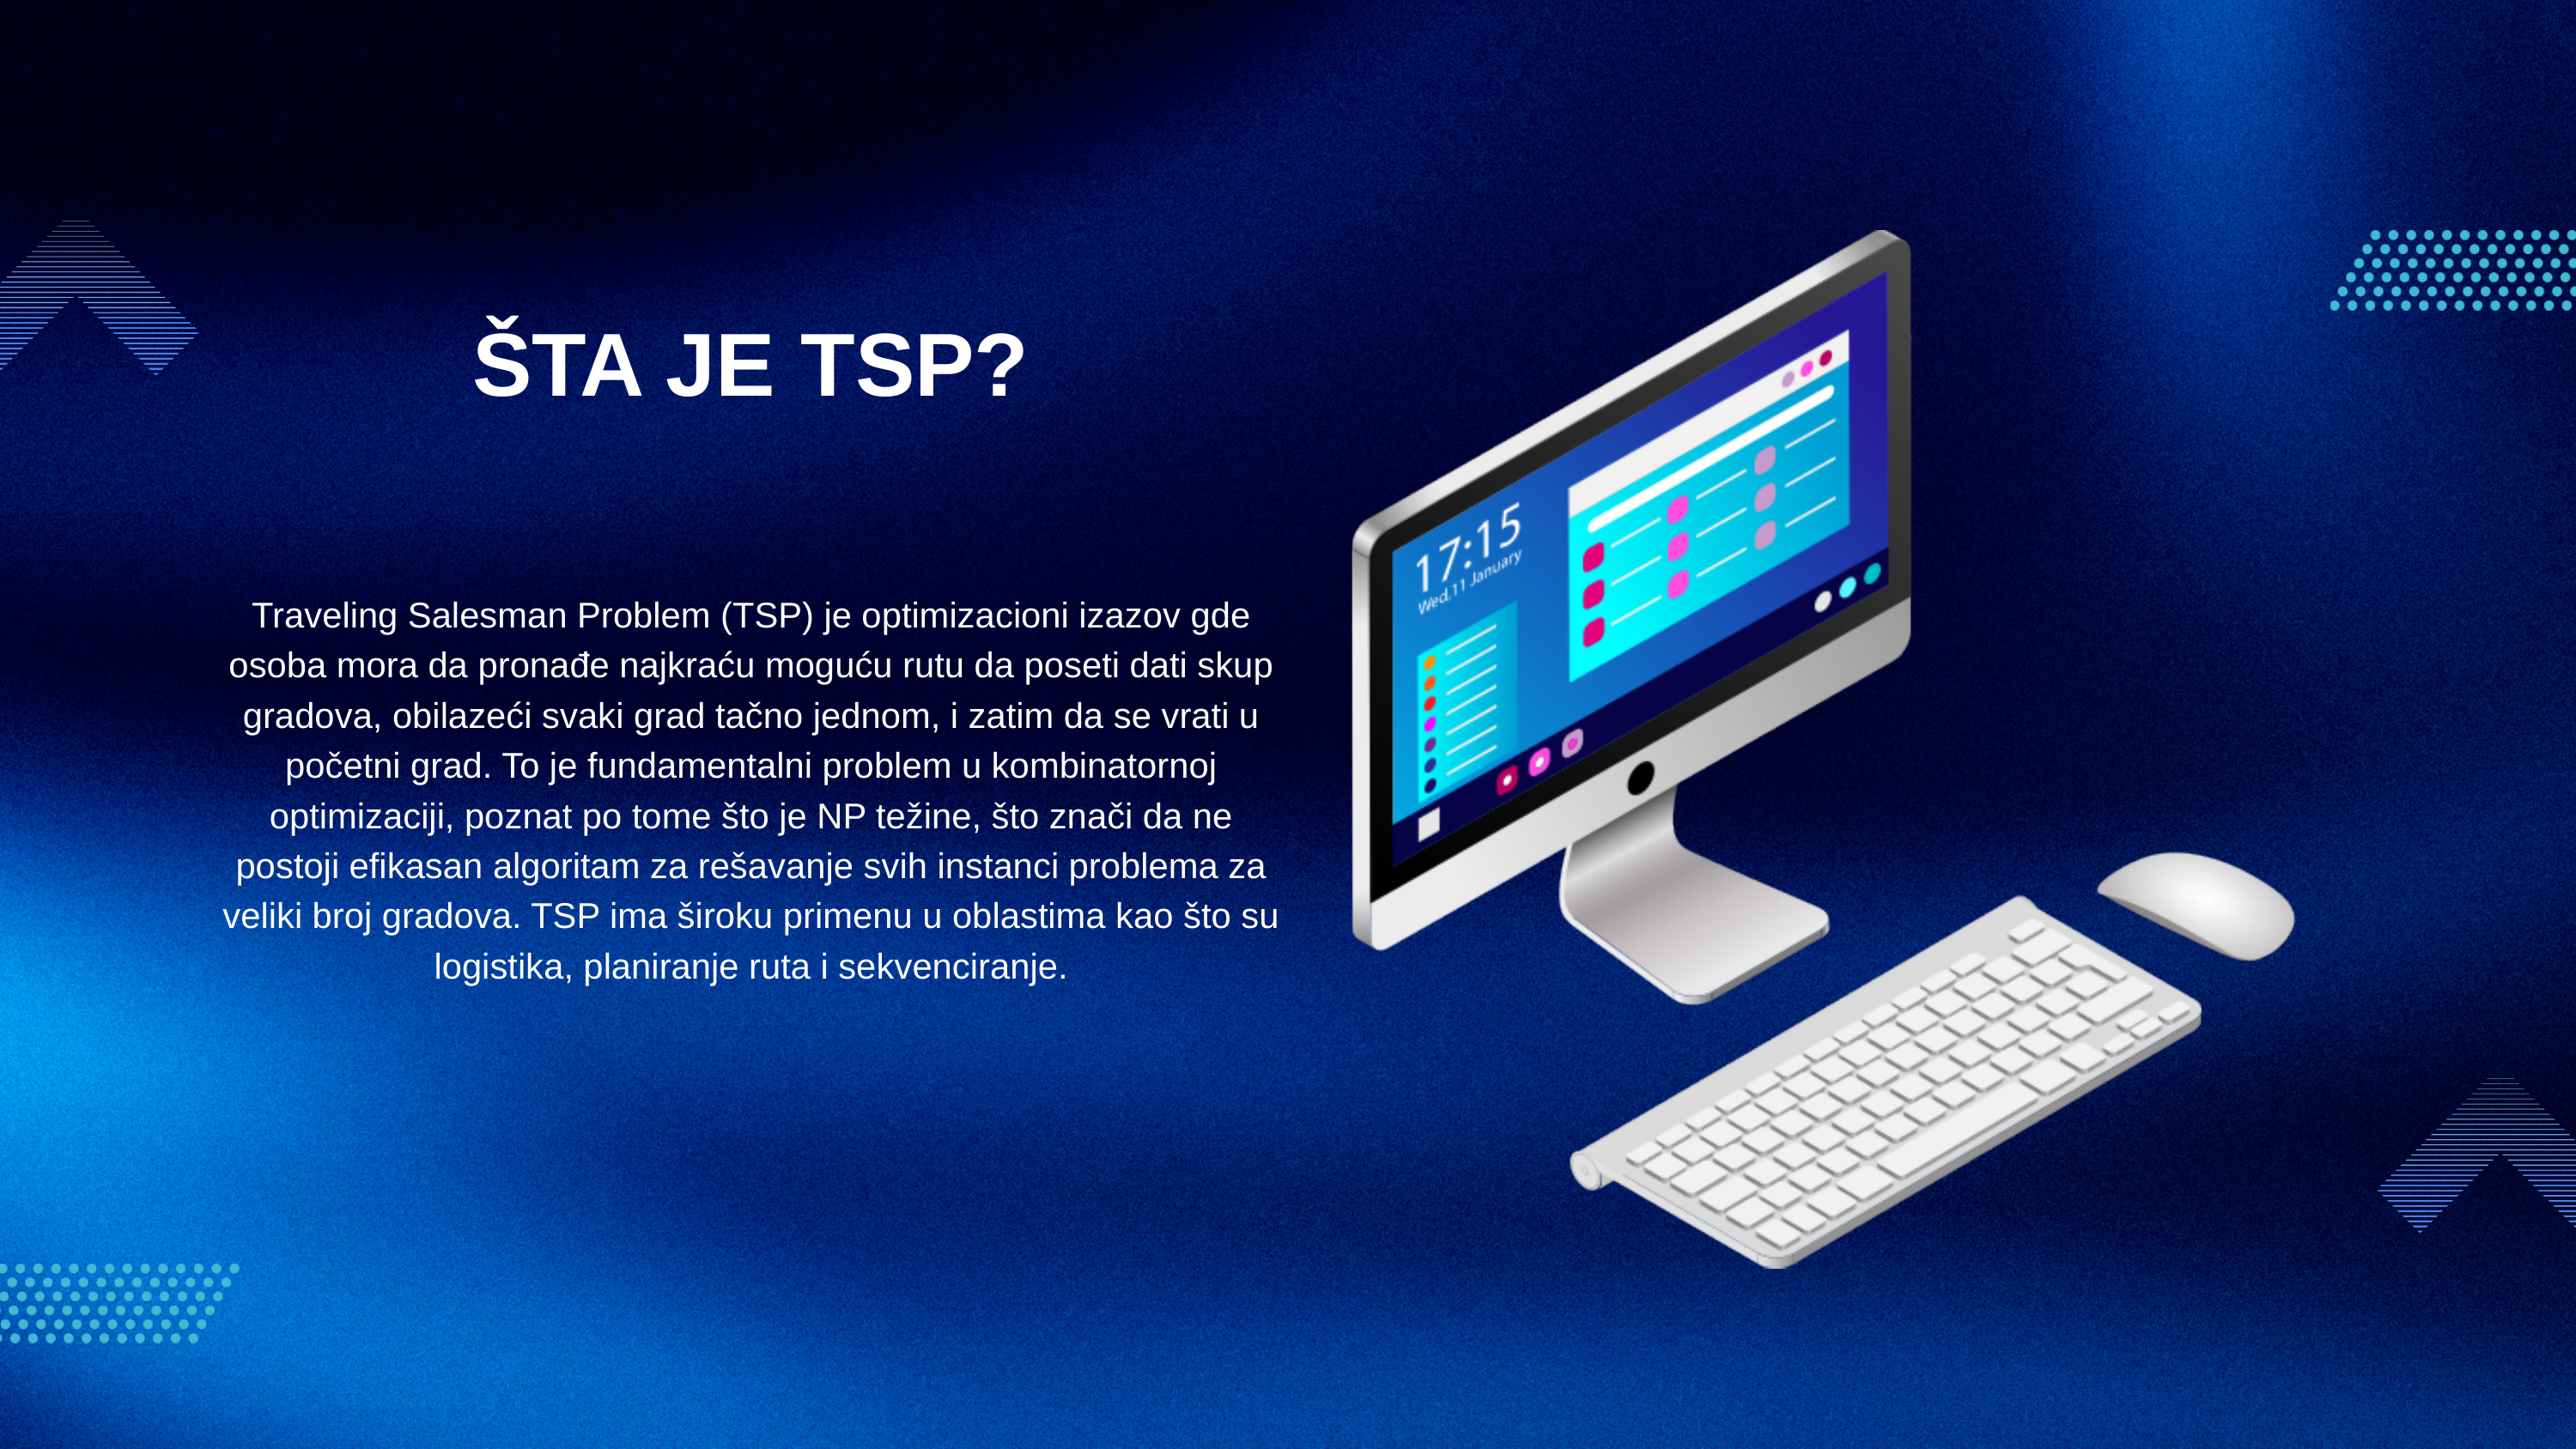

ŠTA JE TSP?
Traveling Salesman Problem (TSP) je optimizacioni izazov gde osoba mora da pronađe najkraću moguću rutu da poseti dati skup gradova, obilazeći svaki grad tačno jednom, i zatim da se vrati u početni grad. To je fundamentalni problem u kombinatornoj optimizaciji, poznat po tome što je NP težine, što znači da ne postoji efikasan algoritam za rešavanje svih instanci problema za veliki broj gradova. TSP ima široku primenu u oblastima kao što su logistika, planiranje ruta i sekvenciranje.